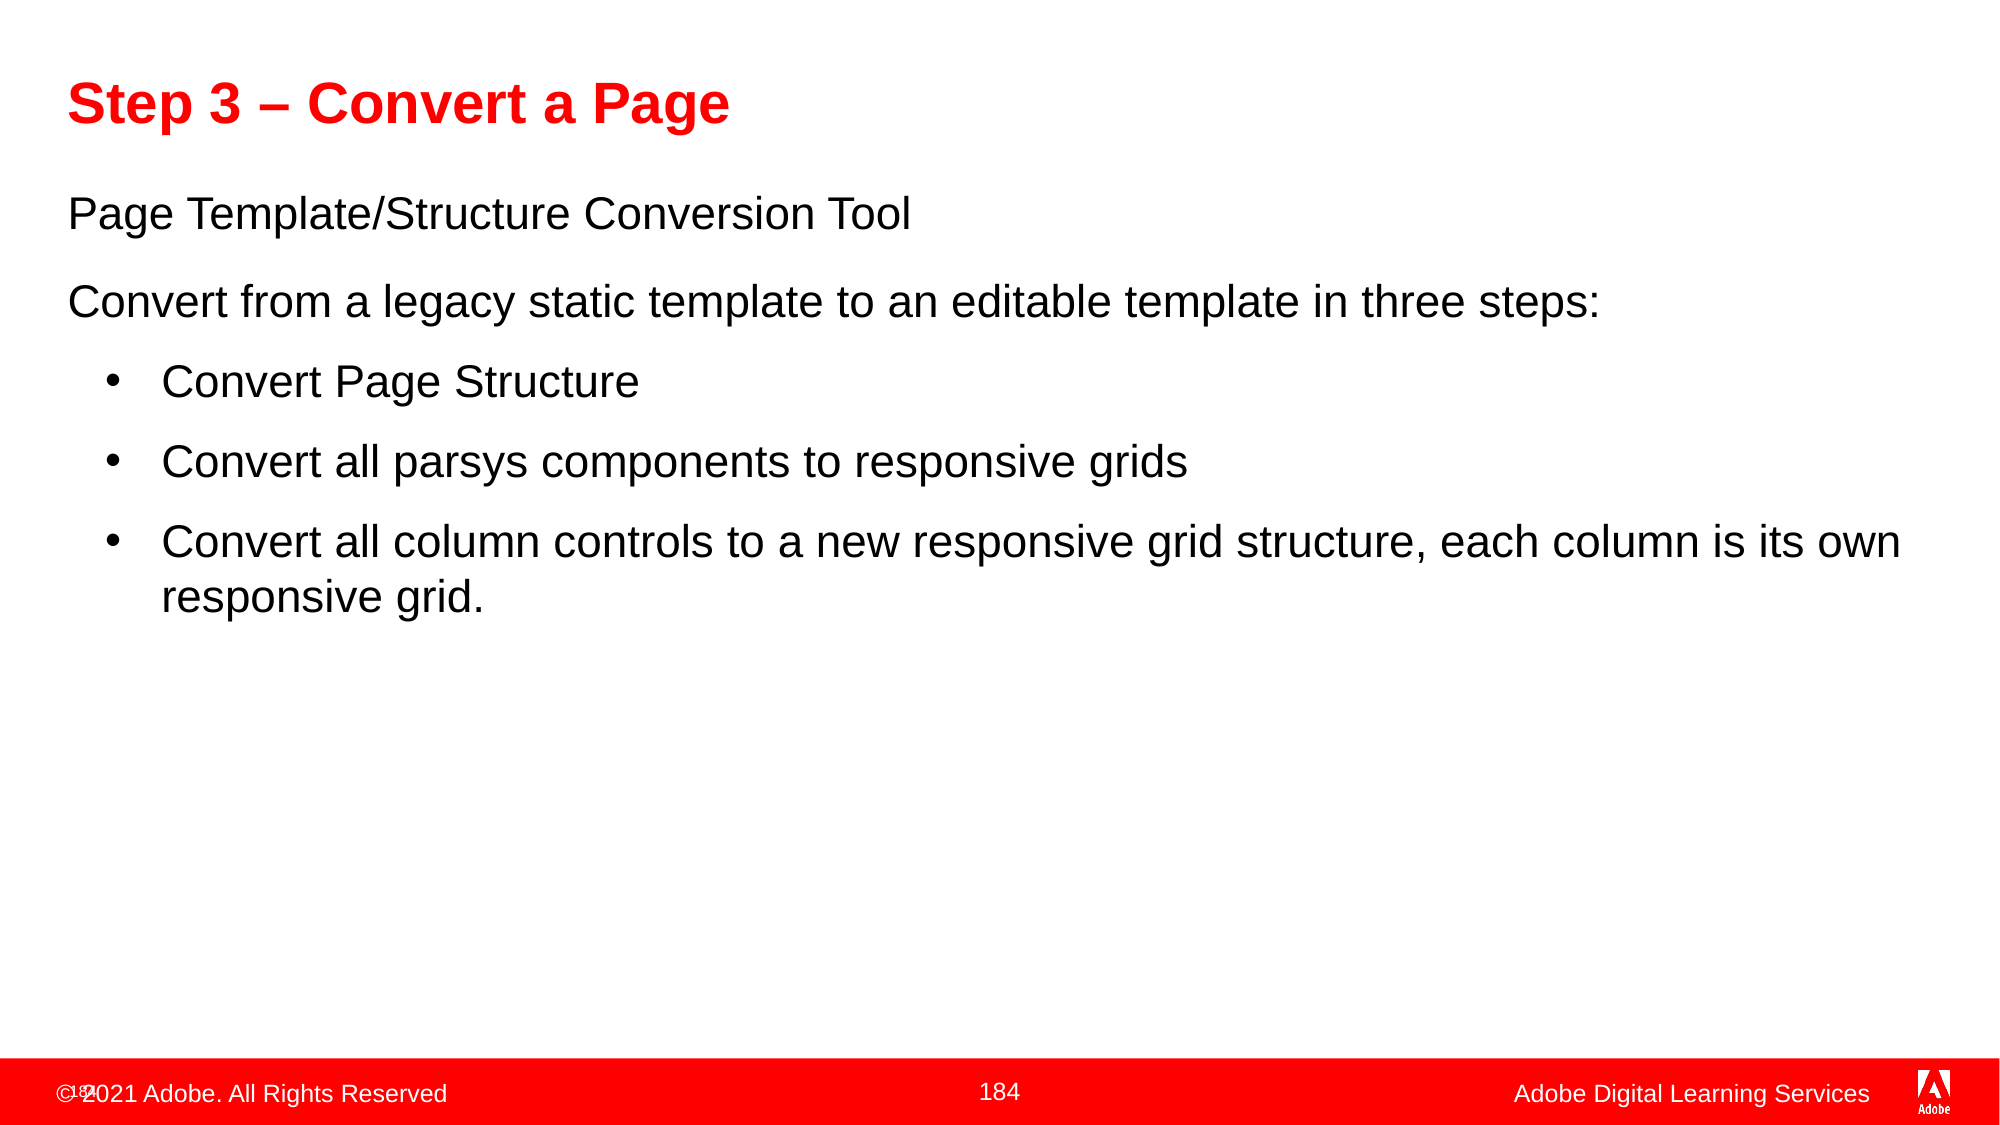

# Step 3 – Convert a Page
Page Template/Structure Conversion Tool
Convert from a legacy static template to an editable template in three steps:
Convert Page Structure
Convert all parsys components to responsive grids
Convert all column controls to a new responsive grid structure, each column is its own responsive grid.

184